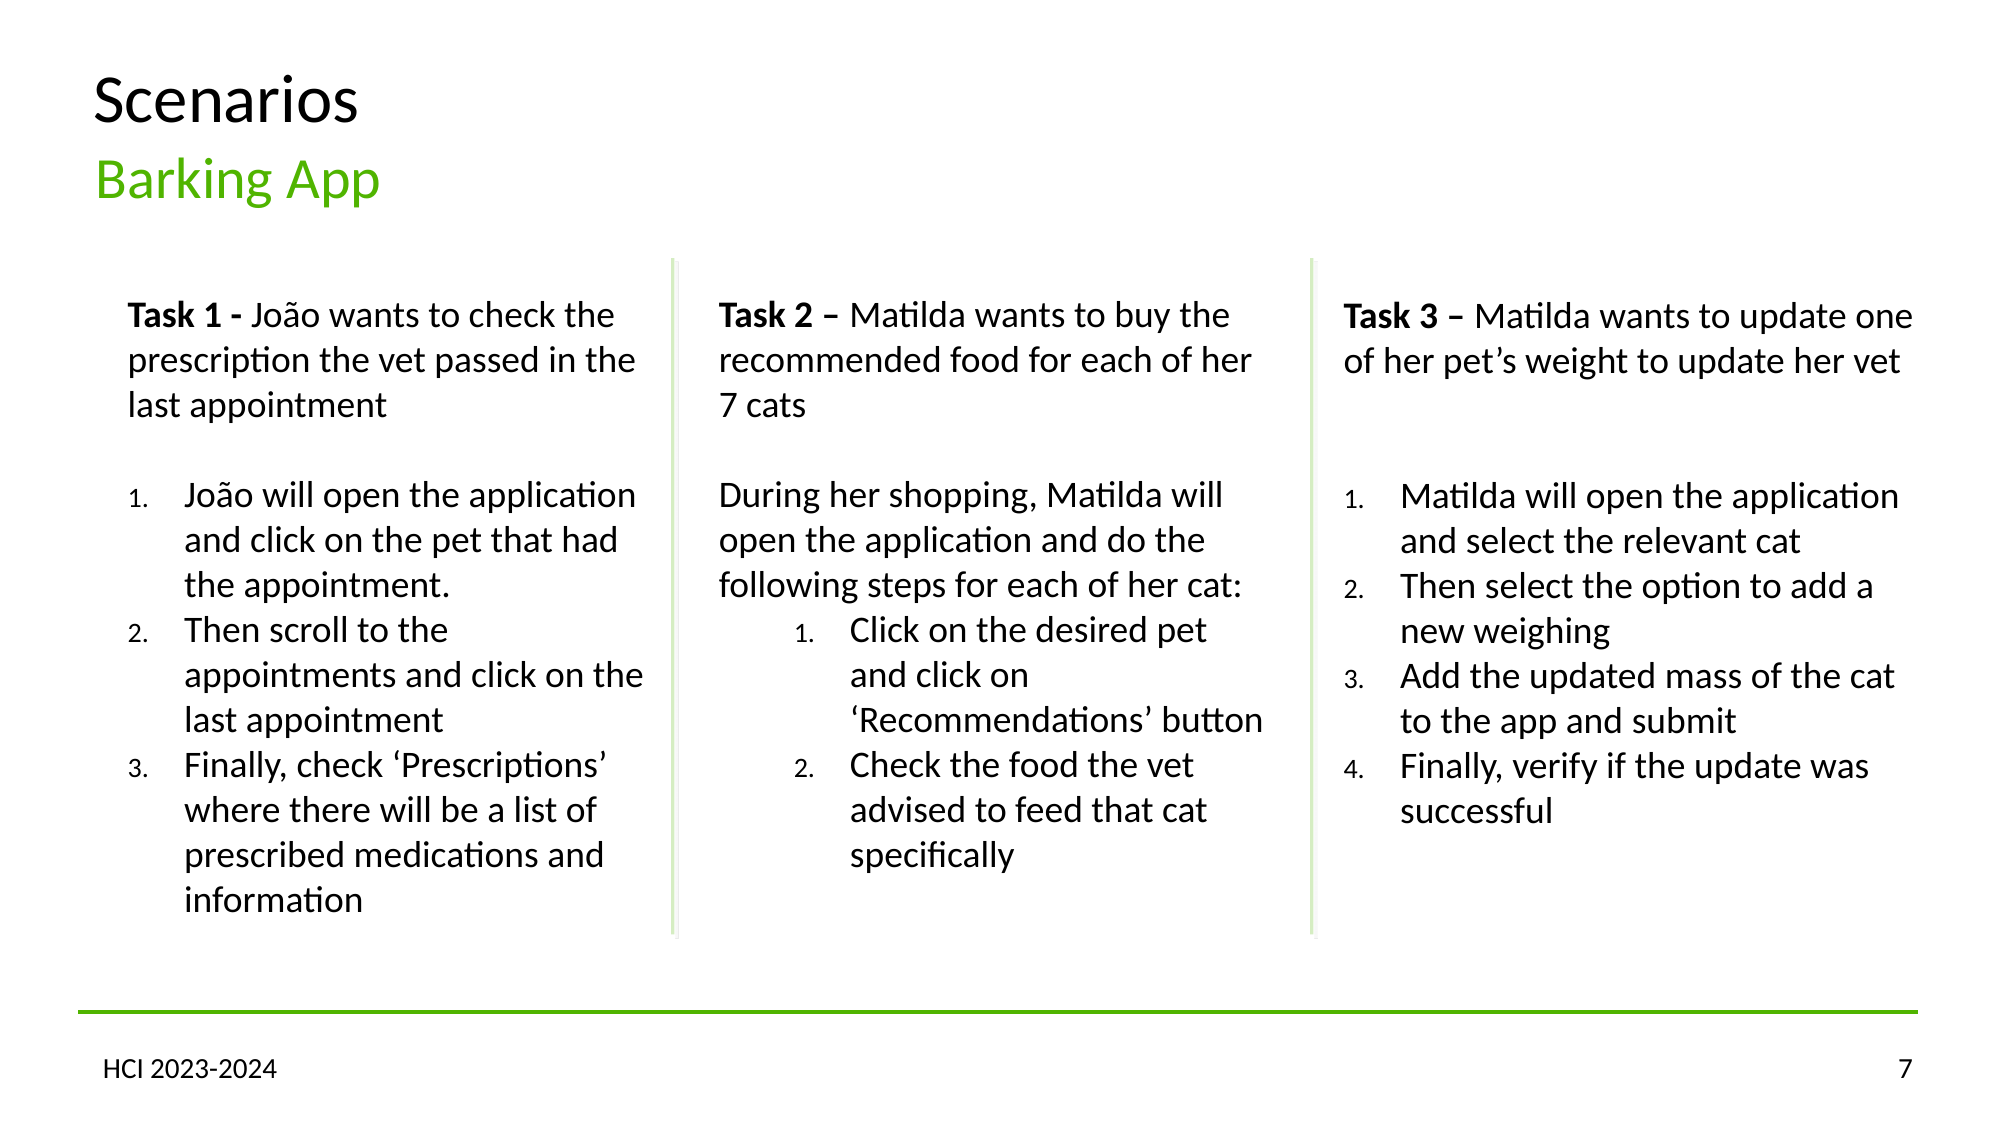

Scenarios
Barking App

Task 1 - João wants to check the prescription the vet passed in the last appointment

João will open the application and click on the pet that had the appointment.
Then scroll to the appointments and click on the last appointment
Finally, check ‘Prescriptions’ where there will be a list of prescribed medications and information
Task 2 – Matilda wants to buy the recommended food for each of her 7 cats

During her shopping, Matilda will open the application and do the following steps for each of her cat:
Click on the desired pet and click on ‘Recommendations’ button
Check the food the vet advised to feed that cat specifically

Task 3 – Matilda wants to update one of her pet’s weight to update her vet

Matilda will open the application and select the relevant cat
Then select the option to add a new weighing
Add the updated mass of the cat to the app and submit
Finally, verify if the update was successful

HCI 2023-2024
7